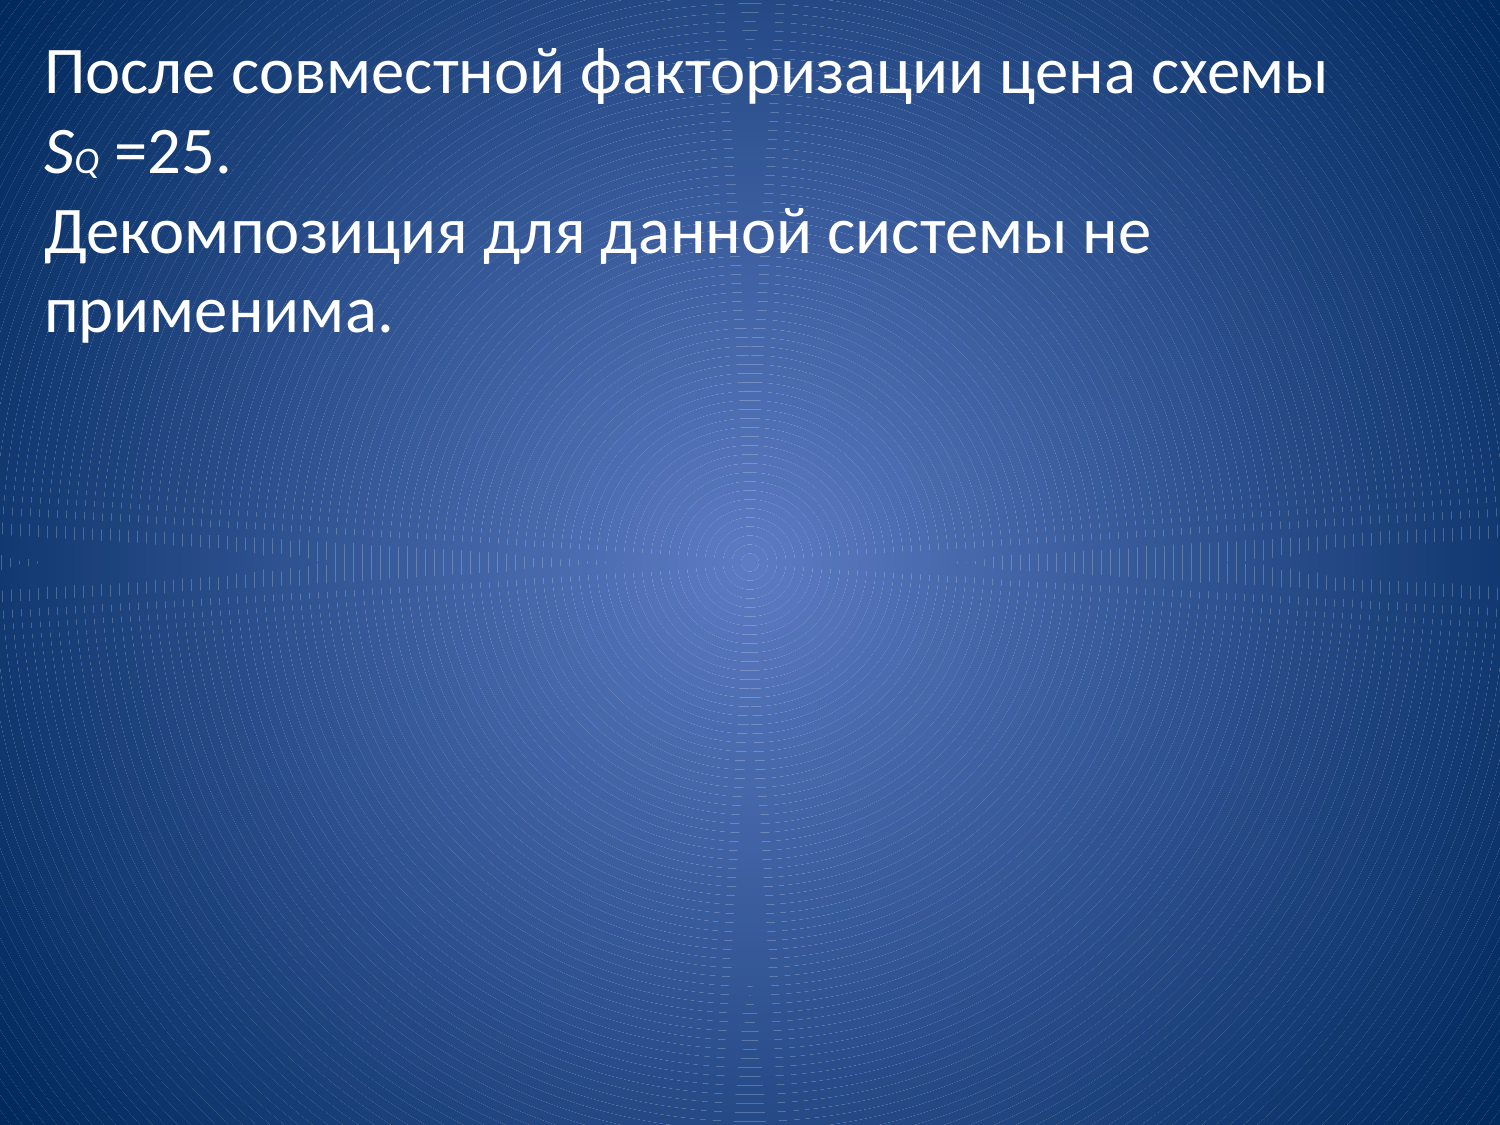

После совместной факторизации цена схемы
SQ =25.
Декомпозиция для данной системы не применима.